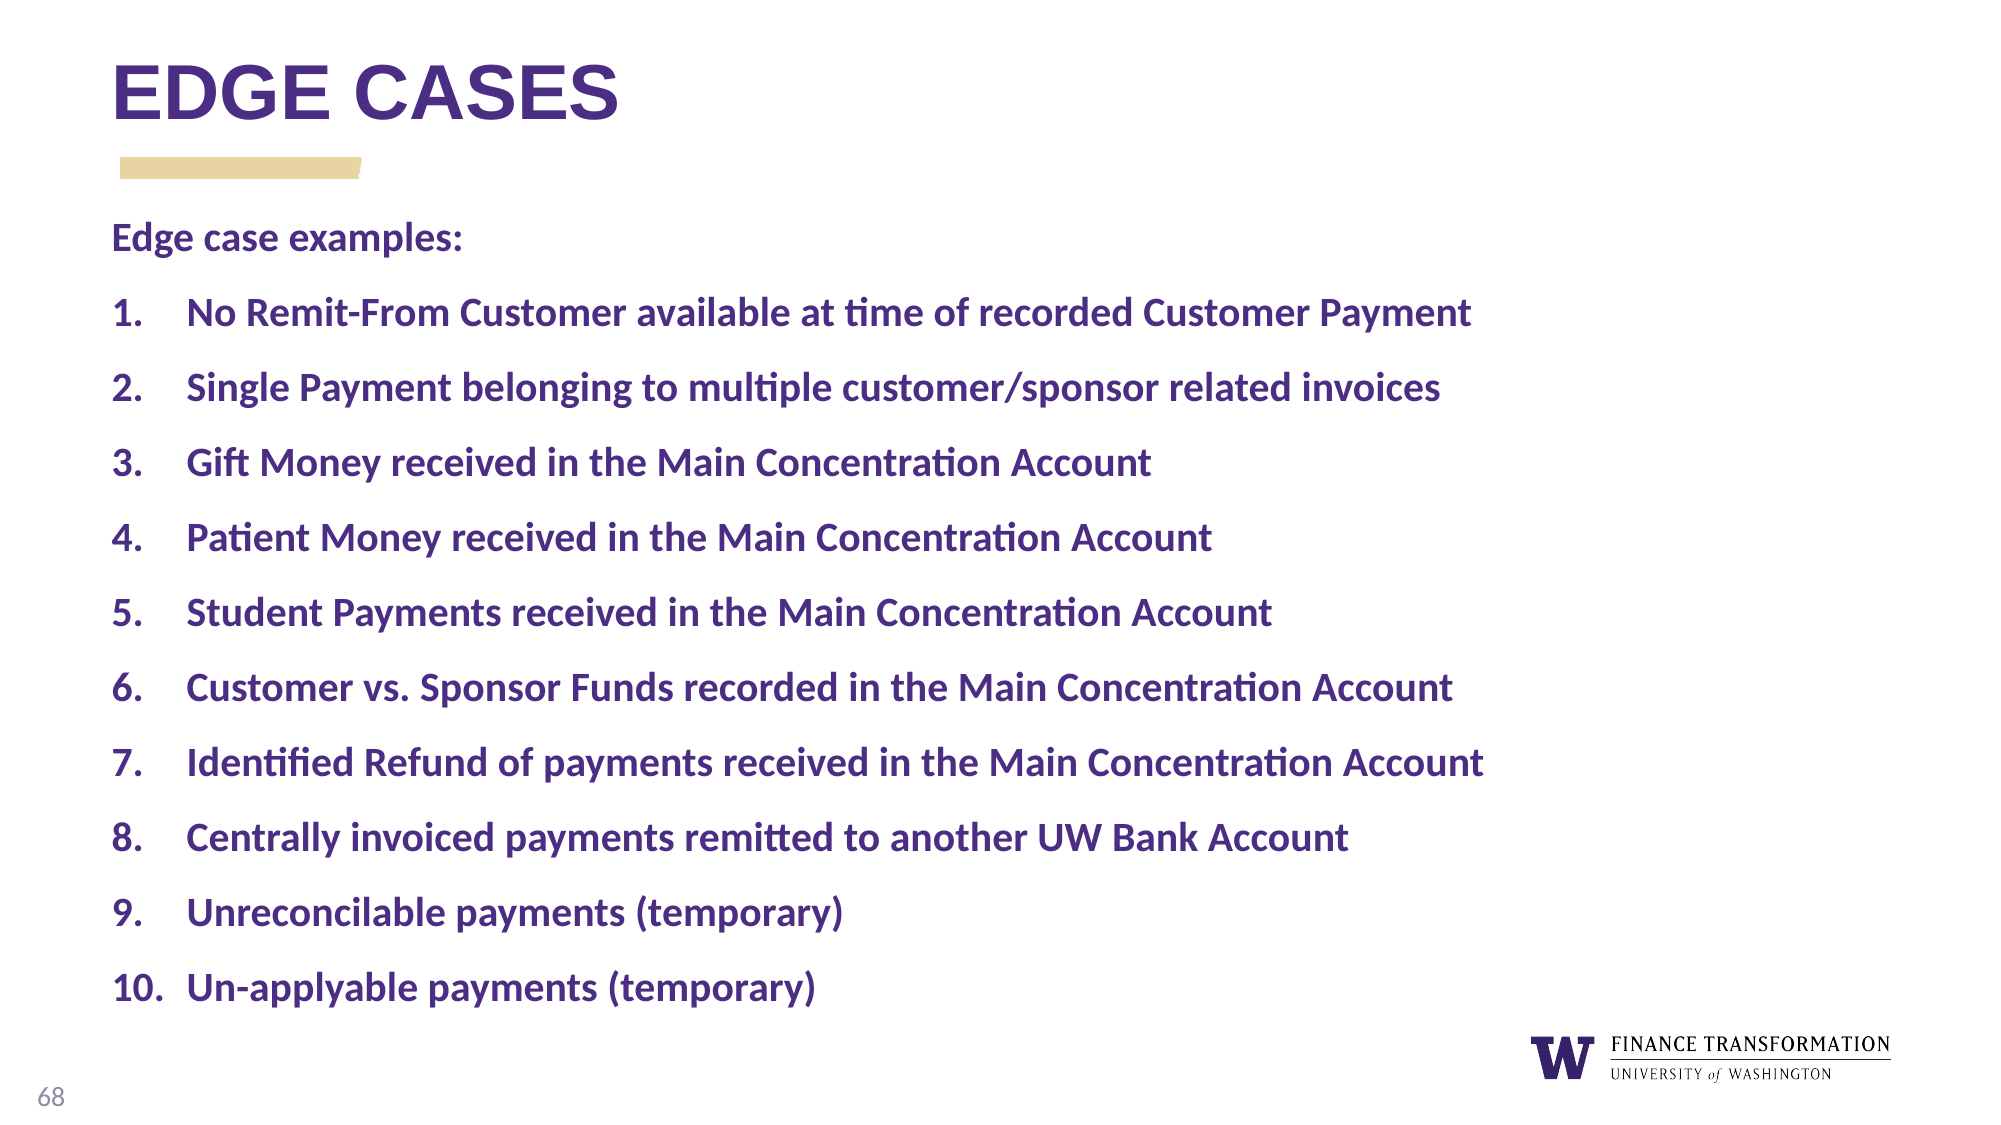

# EDGE Cases
Edge case examples:
No Remit-From Customer available at time of recorded Customer Payment
Single Payment belonging to multiple customer/sponsor related invoices
Gift Money received in the Main Concentration Account
Patient Money received in the Main Concentration Account
Student Payments received in the Main Concentration Account
Customer vs. Sponsor Funds recorded in the Main Concentration Account
Identified Refund of payments received in the Main Concentration Account
Centrally invoiced payments remitted to another UW Bank Account
Unreconcilable payments (temporary)
Un-applyable payments (temporary)